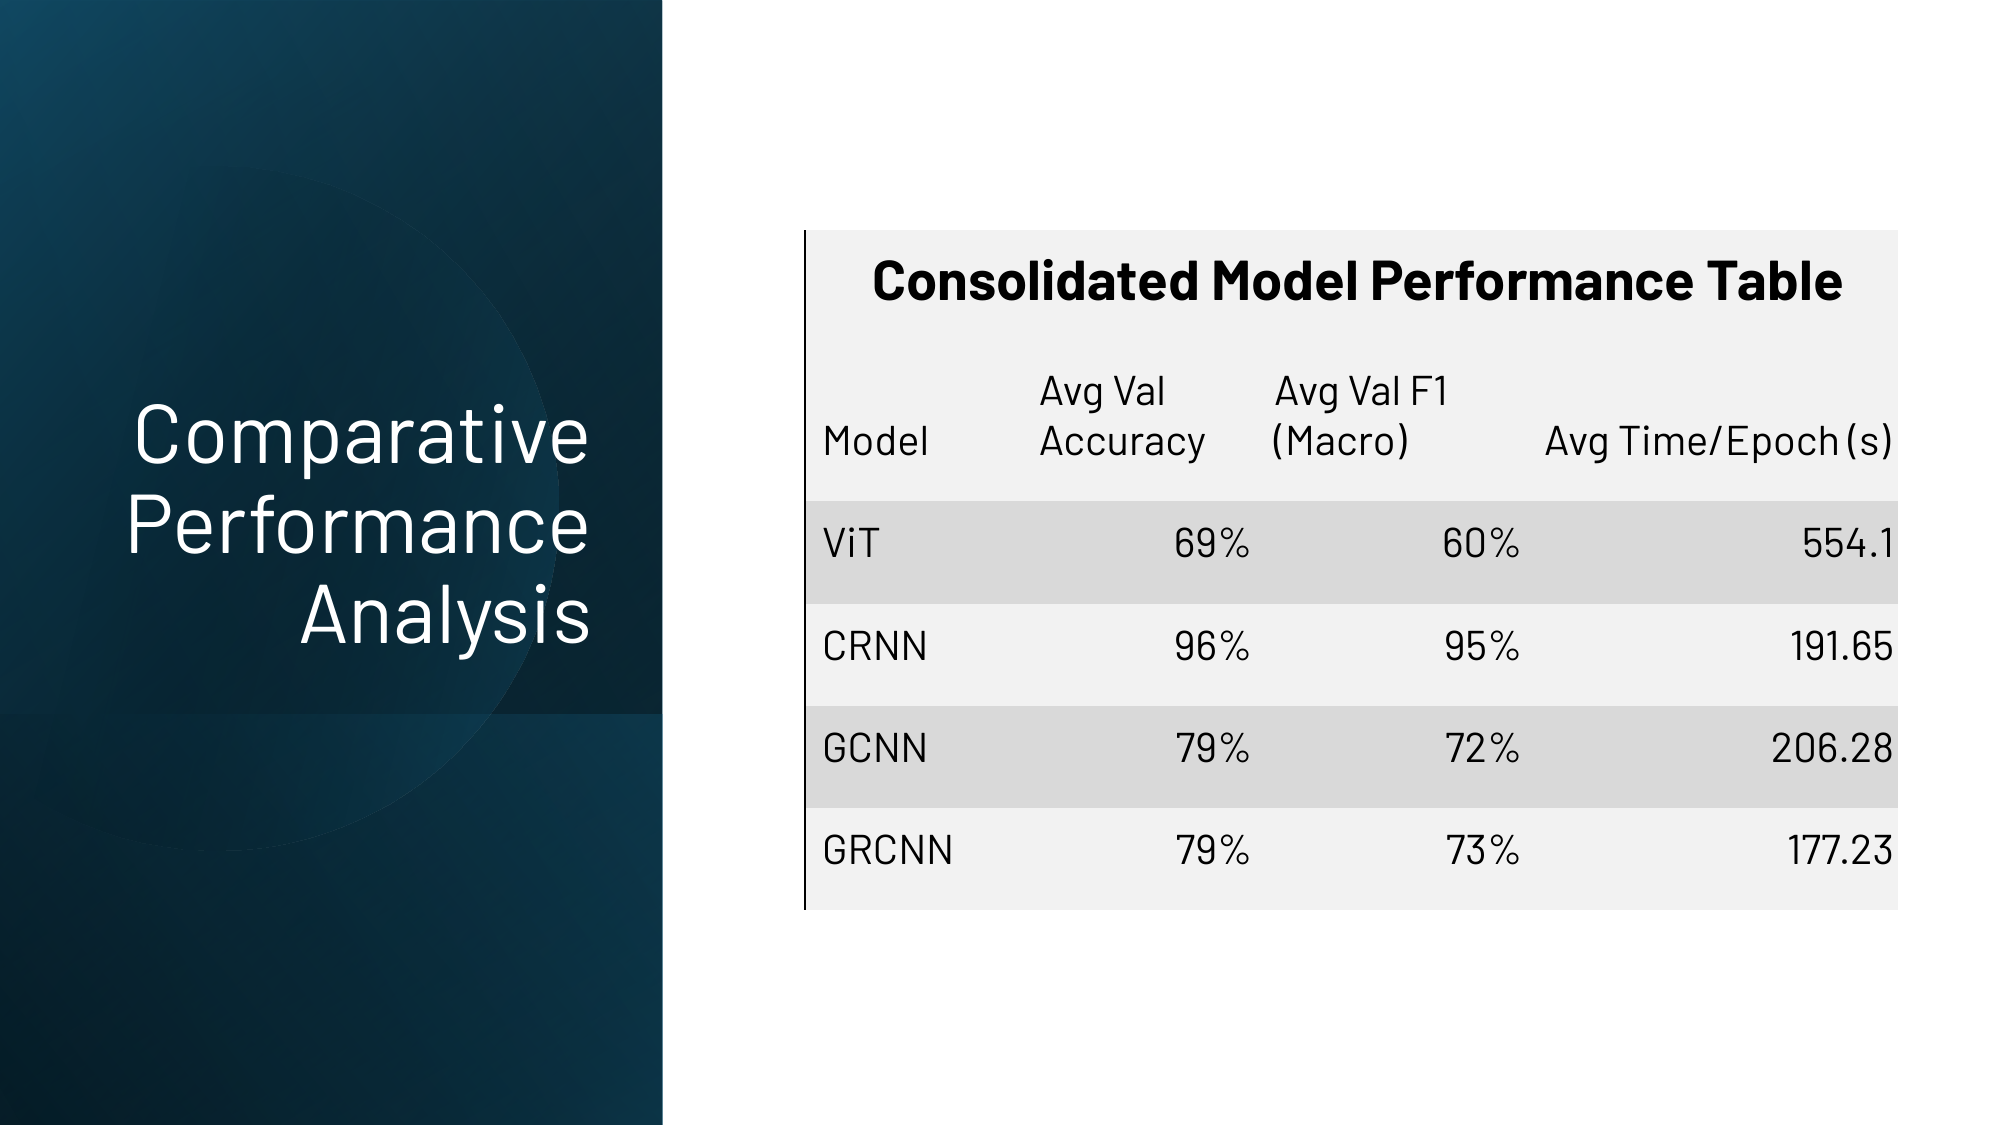

| Consolidated Model Performance Table |  |  |  |
| --- | --- | --- | --- |
| Model | Avg Val Accuracy | Avg Val F1 (Macro) | Avg Time/Epoch (s) |
| ViT | 69% | 60% | 554.1 |
| CRNN | 96% | 95% | 191.65 |
| GCNN | 79% | 72% | 206.28 |
| GRCNN | 79% | 73% | 177.23 |

# Comparative Performance Analysis